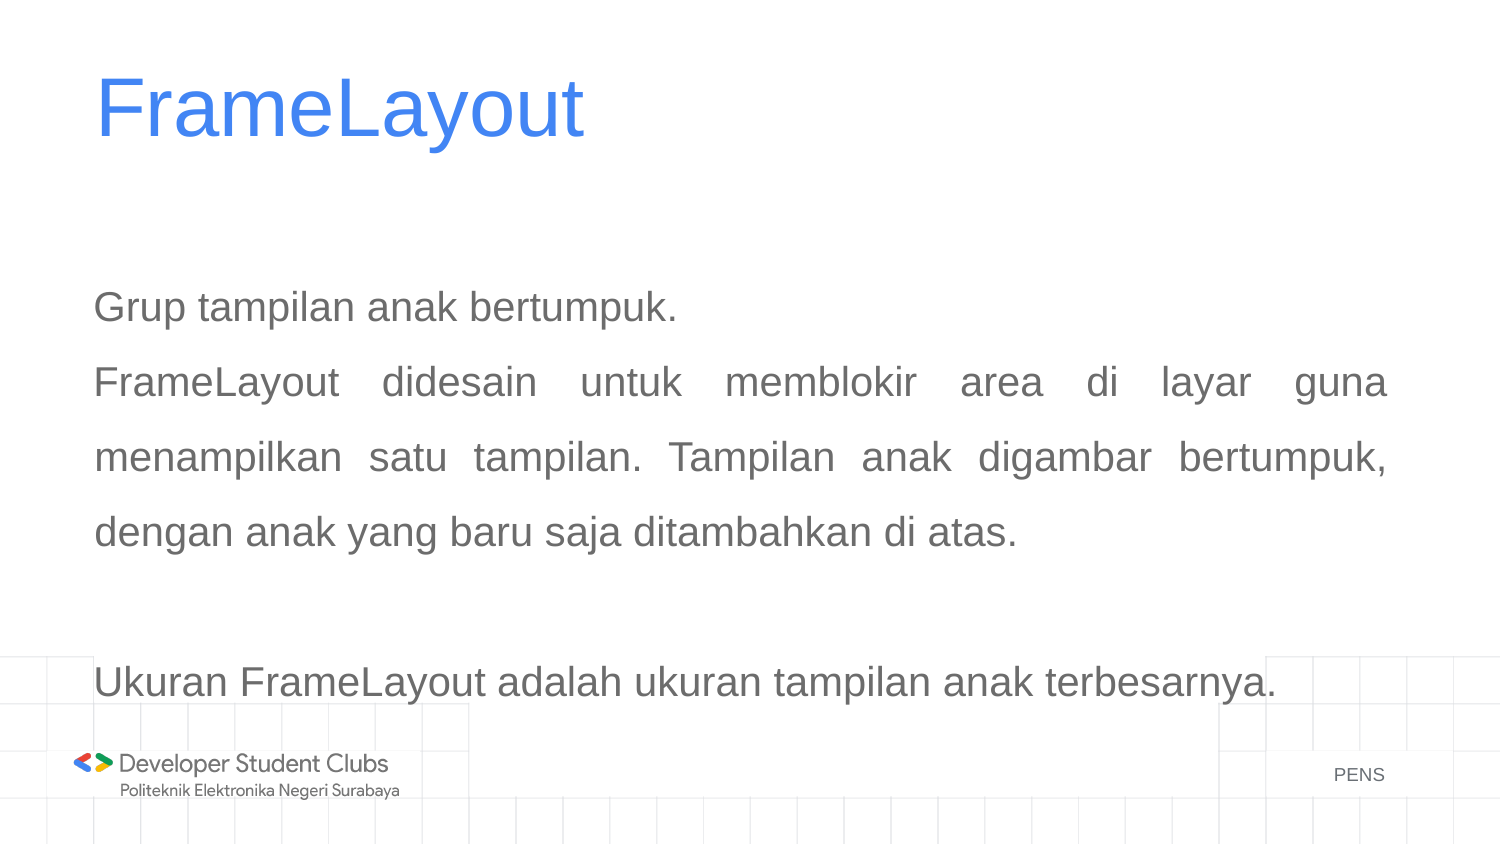

# FrameLayout
Grup tampilan anak bertumpuk.
FrameLayout didesain untuk memblokir area di layar guna menampilkan satu tampilan. Tampilan anak digambar bertumpuk, dengan anak yang baru saja ditambahkan di atas.

Ukuran FrameLayout adalah ukuran tampilan anak terbesarnya.